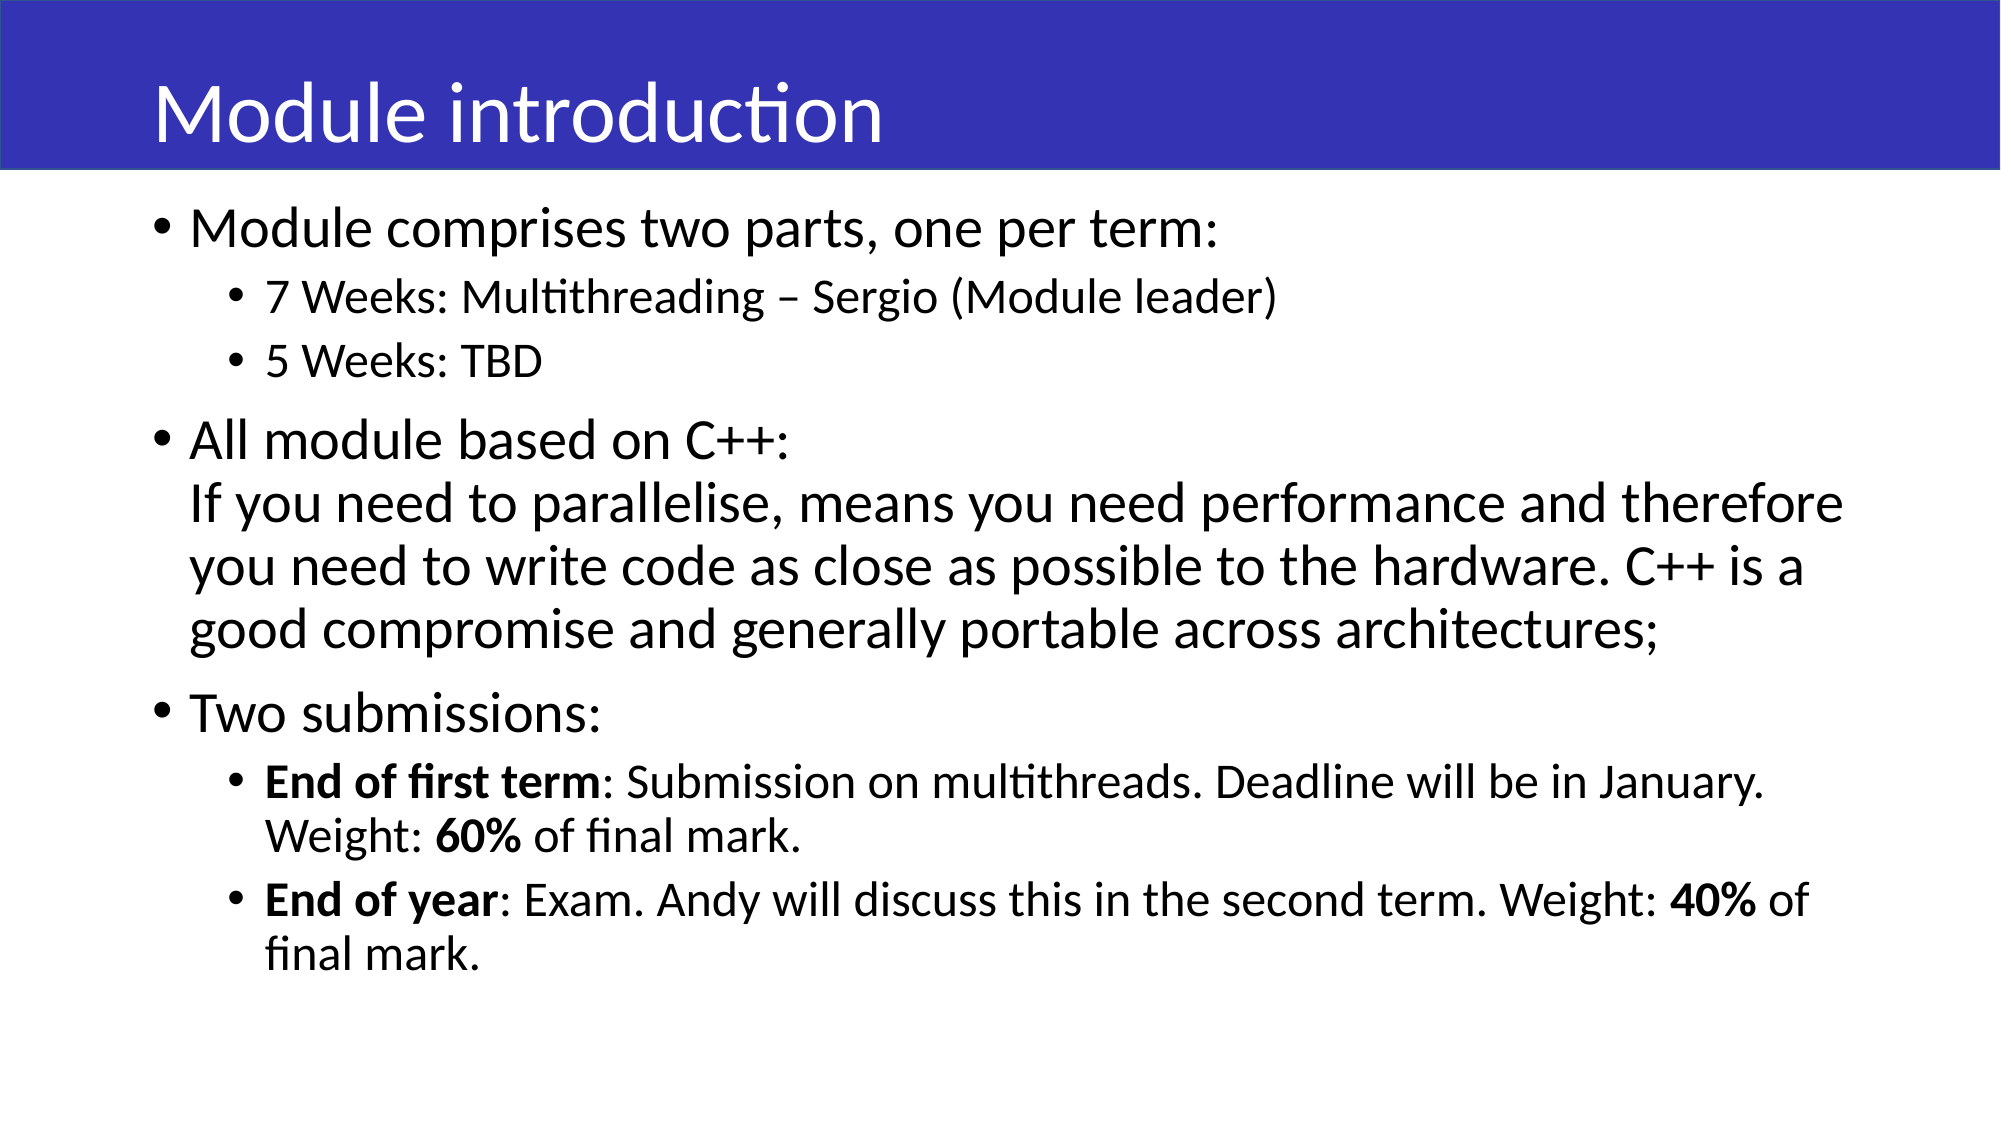

# Module introduction
Module comprises two parts, one per term:
7 Weeks: Multithreading – Sergio (Module leader)
5 Weeks: TBD
All module based on C++:
If you need to parallelise, means you need performance and therefore you need to write code as close as possible to the hardware. C++ is a good compromise and generally portable across architectures;
Two submissions:
End of first term: Submission on multithreads. Deadline will be in January. Weight: 60% of final mark.
End of year: Exam. Andy will discuss this in the second term. Weight: 40% of final mark.